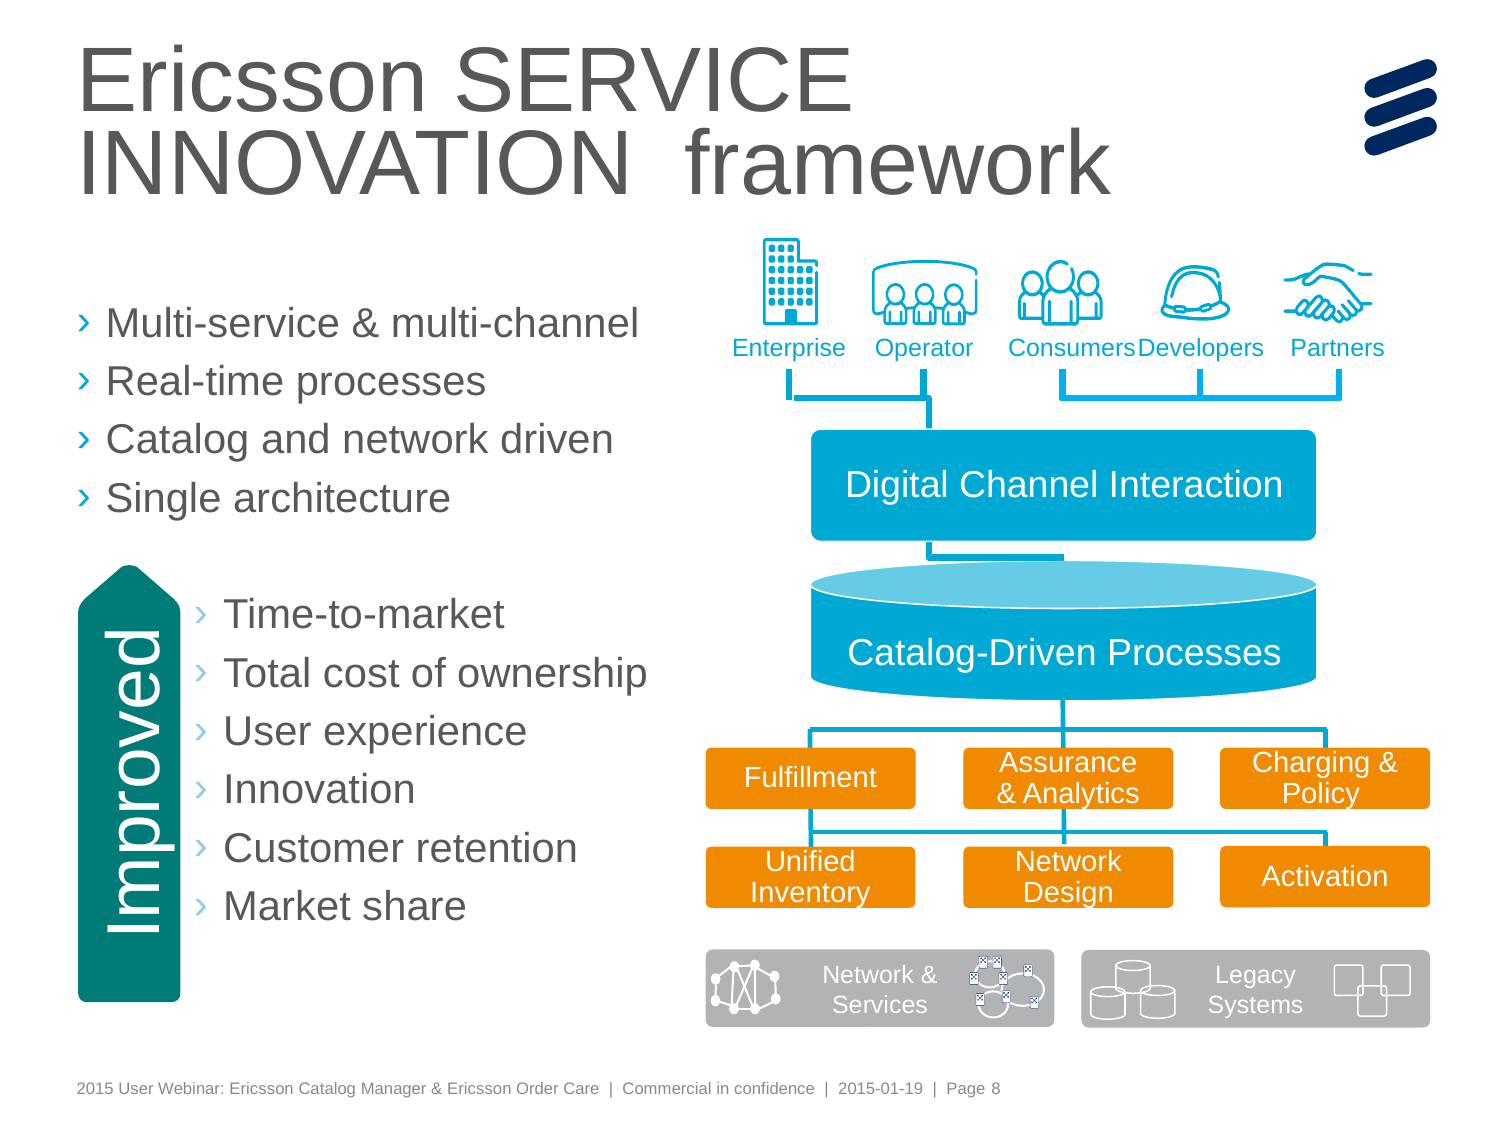

# Ericsson SERVICE INNOVATION  framework

Multi-service & multi-channel
Real-time processes
Catalog and network driven
Single architecture

Time-to-market
Total cost of ownership
User experience
Innovation
Customer retention
Market share

Operator
Consumers
Developers
Enterprise
Partners

Digital Channel Interaction

Improved
Catalog-Driven Processes
Fulfillment
Assurance
& Analytics
Charging & Policy
Activation
Unified Inventory
Network Design
Network &
Services
Legacy
Systems